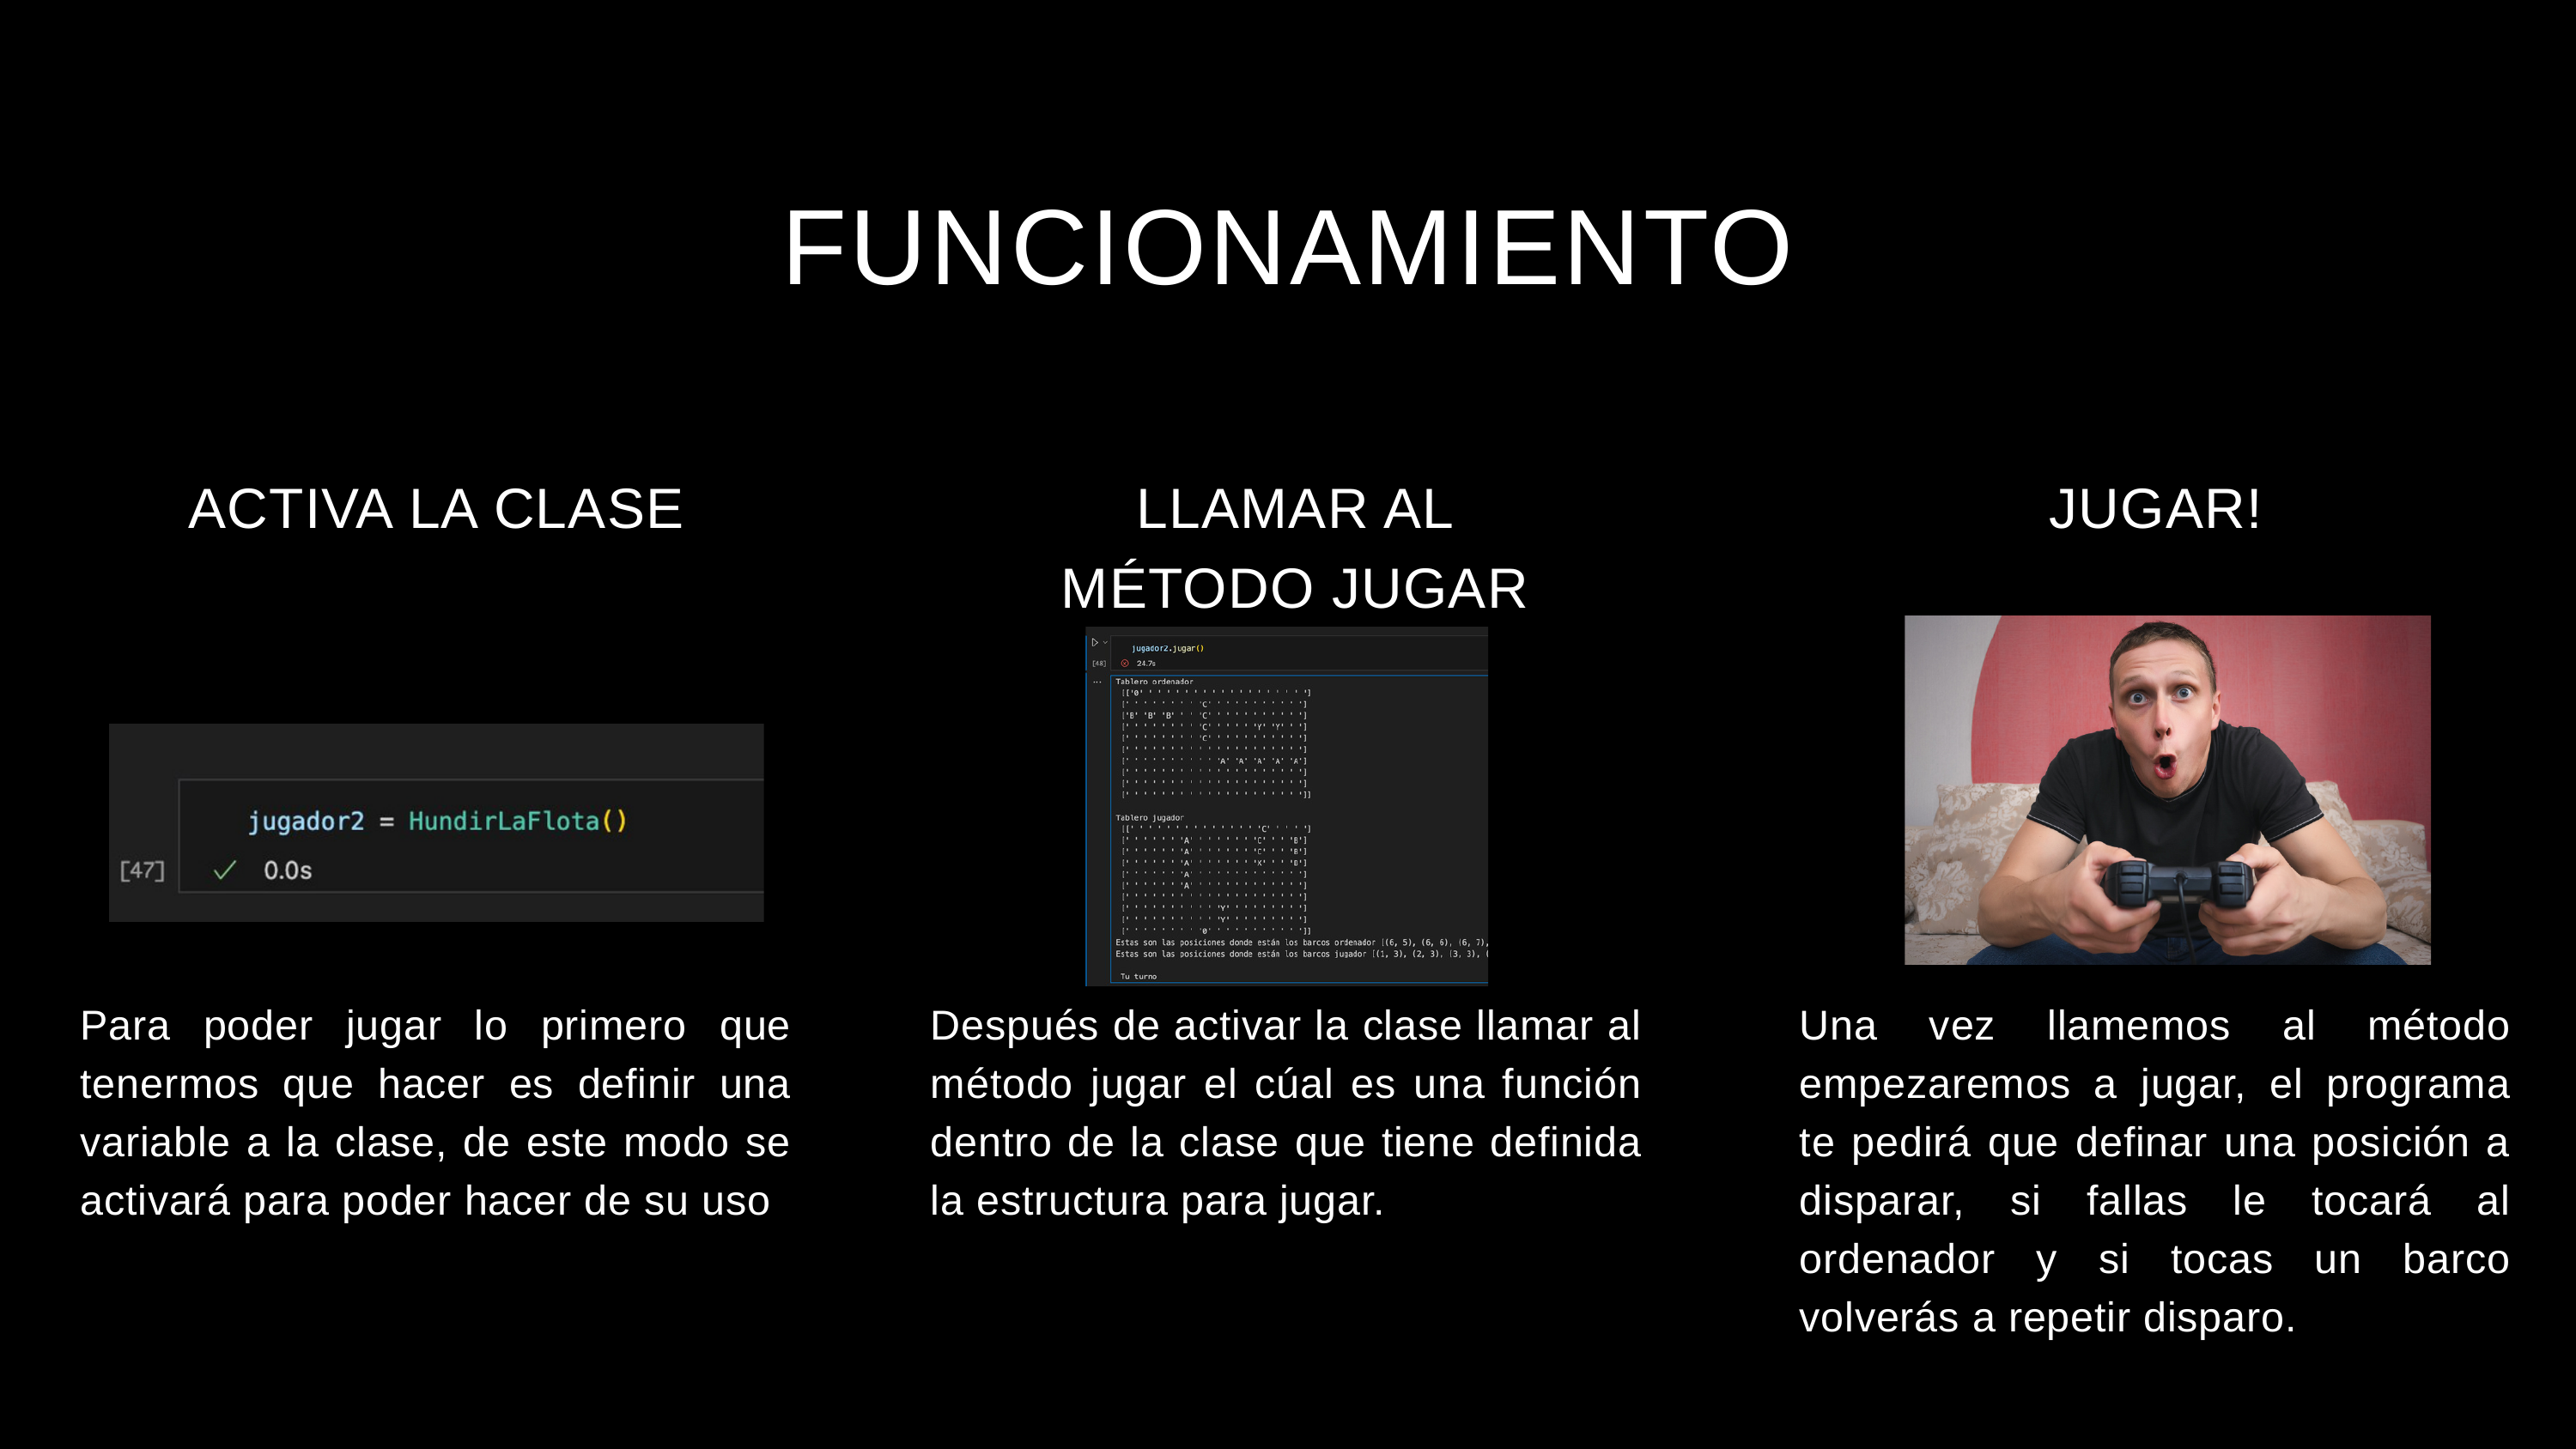

FUNCIONAMIENTO

ACTIVA LA CLASE
LLAMAR AL MÉTODO JUGAR
JUGAR!

Para poder jugar lo primero que tenermos que hacer es definir una variable a la clase, de este modo se activará para poder hacer de su uso
Después de activar la clase llamar al método jugar el cúal es una función dentro de la clase que tiene definida la estructura para jugar.
Una vez llamemos al método empezaremos a jugar, el programa te pedirá que definar una posición a disparar, si fallas le tocará al ordenador y si tocas un barco volverás a repetir disparo.